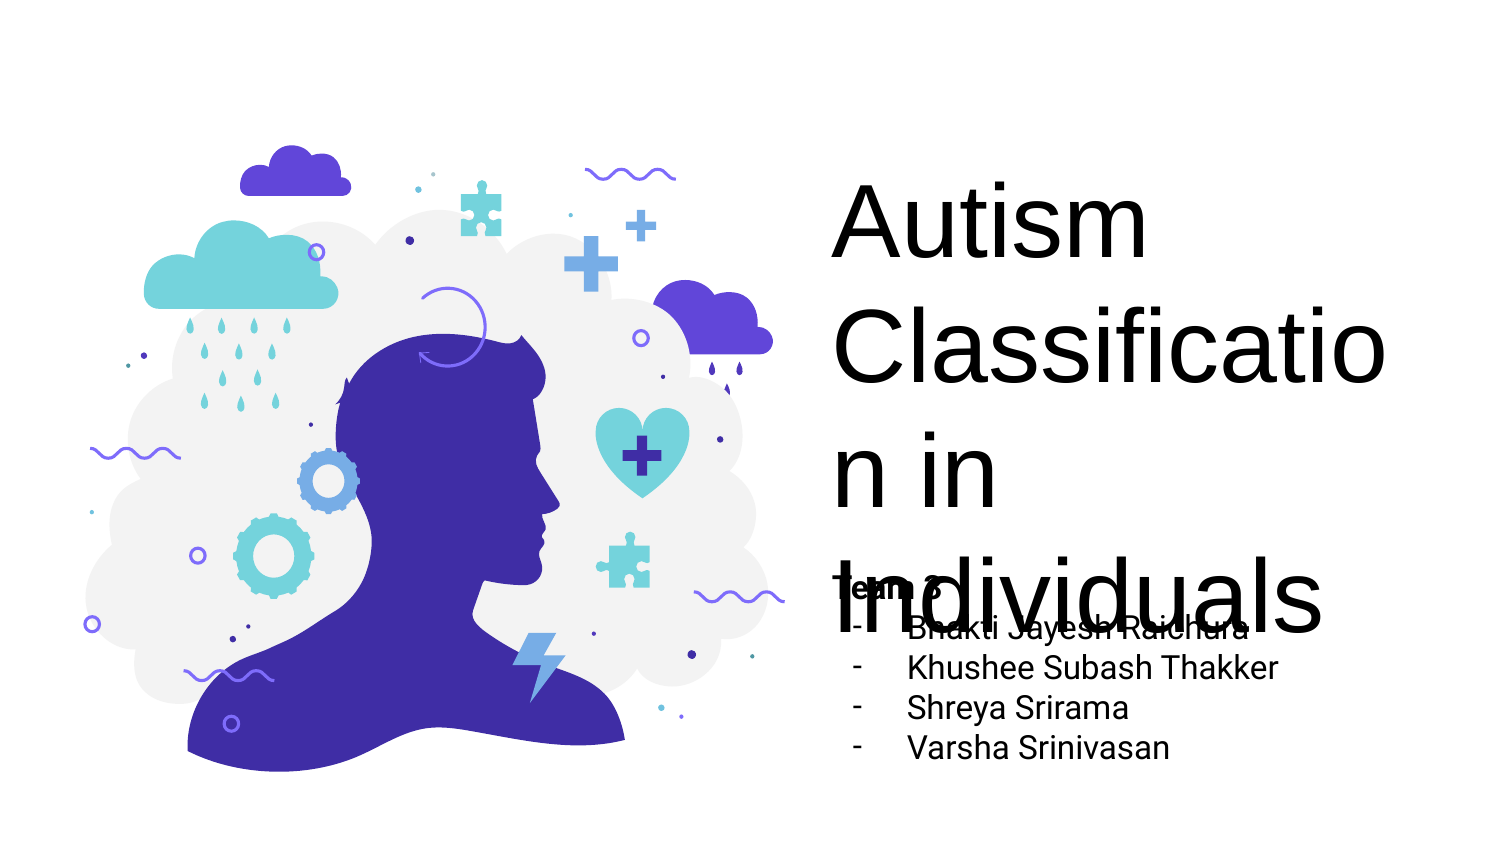

Autism Classification in Individuals

Team 3
Bhakti Jayesh Raichura
Khushee Subash Thakker
Shreya Srirama
Varsha Srinivasan